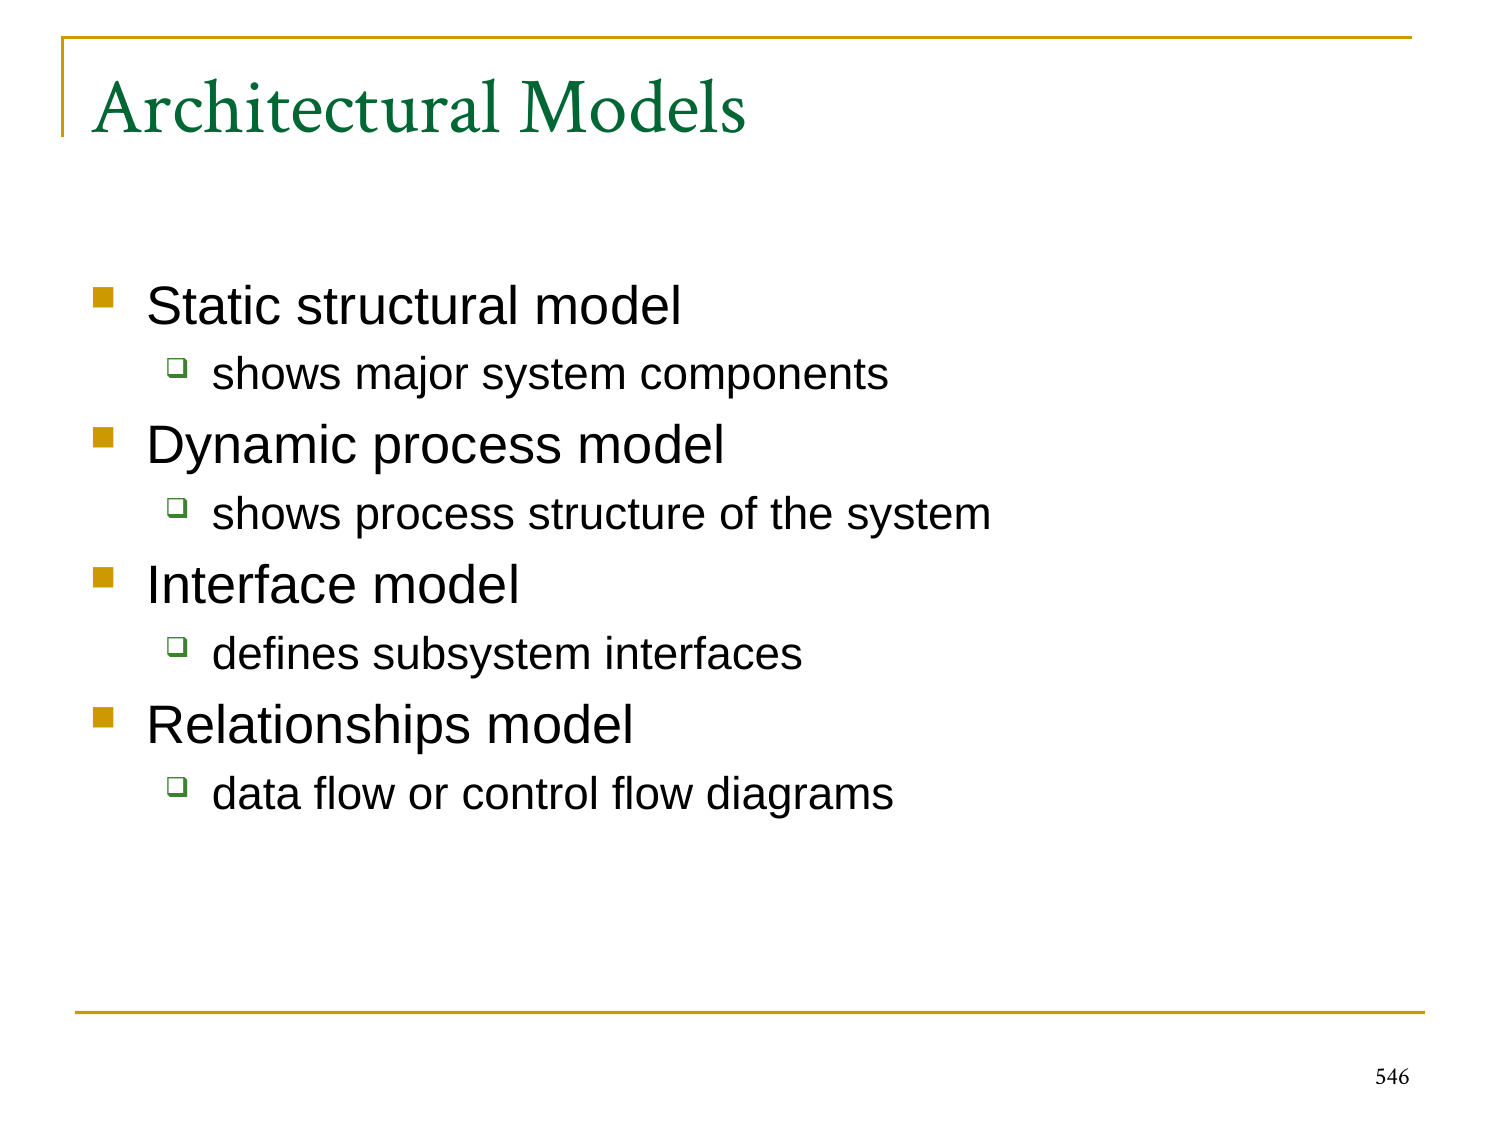

# Architectural Models
Static structural model
shows major system components
Dynamic process model
shows process structure of the system
Interface model
defines subsystem interfaces
Relationships model
data flow or control flow diagrams
546